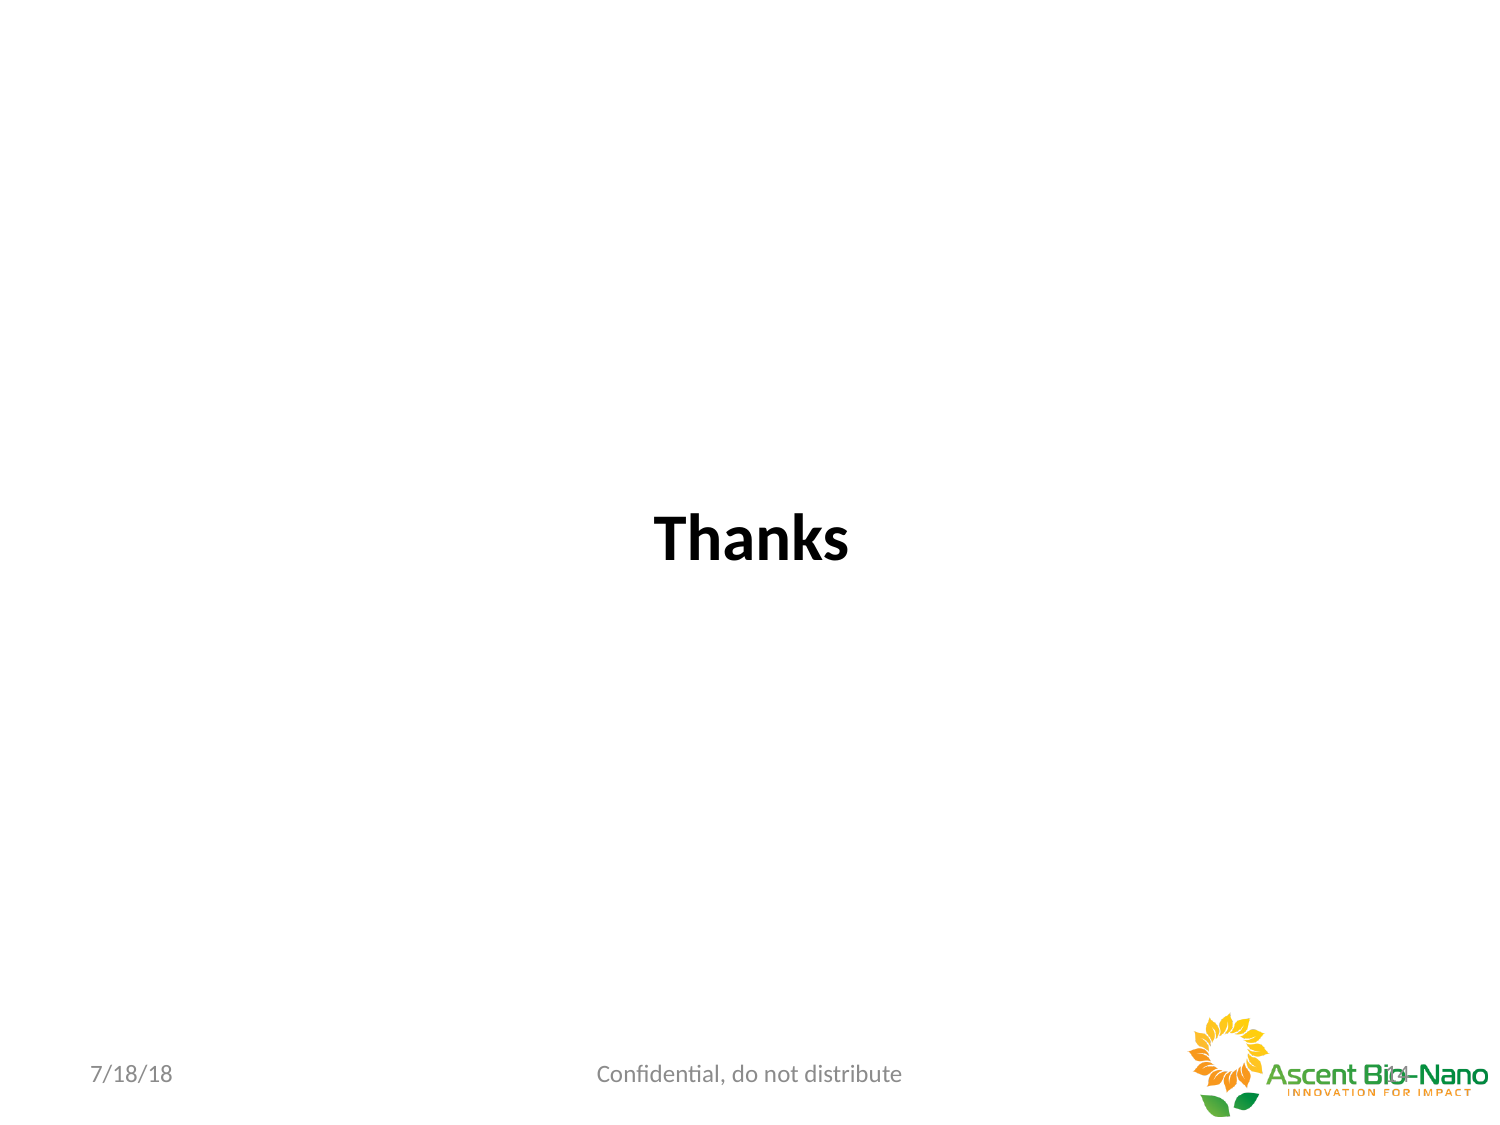

# Thanks
7/18/18
Confidential, do not distribute
14